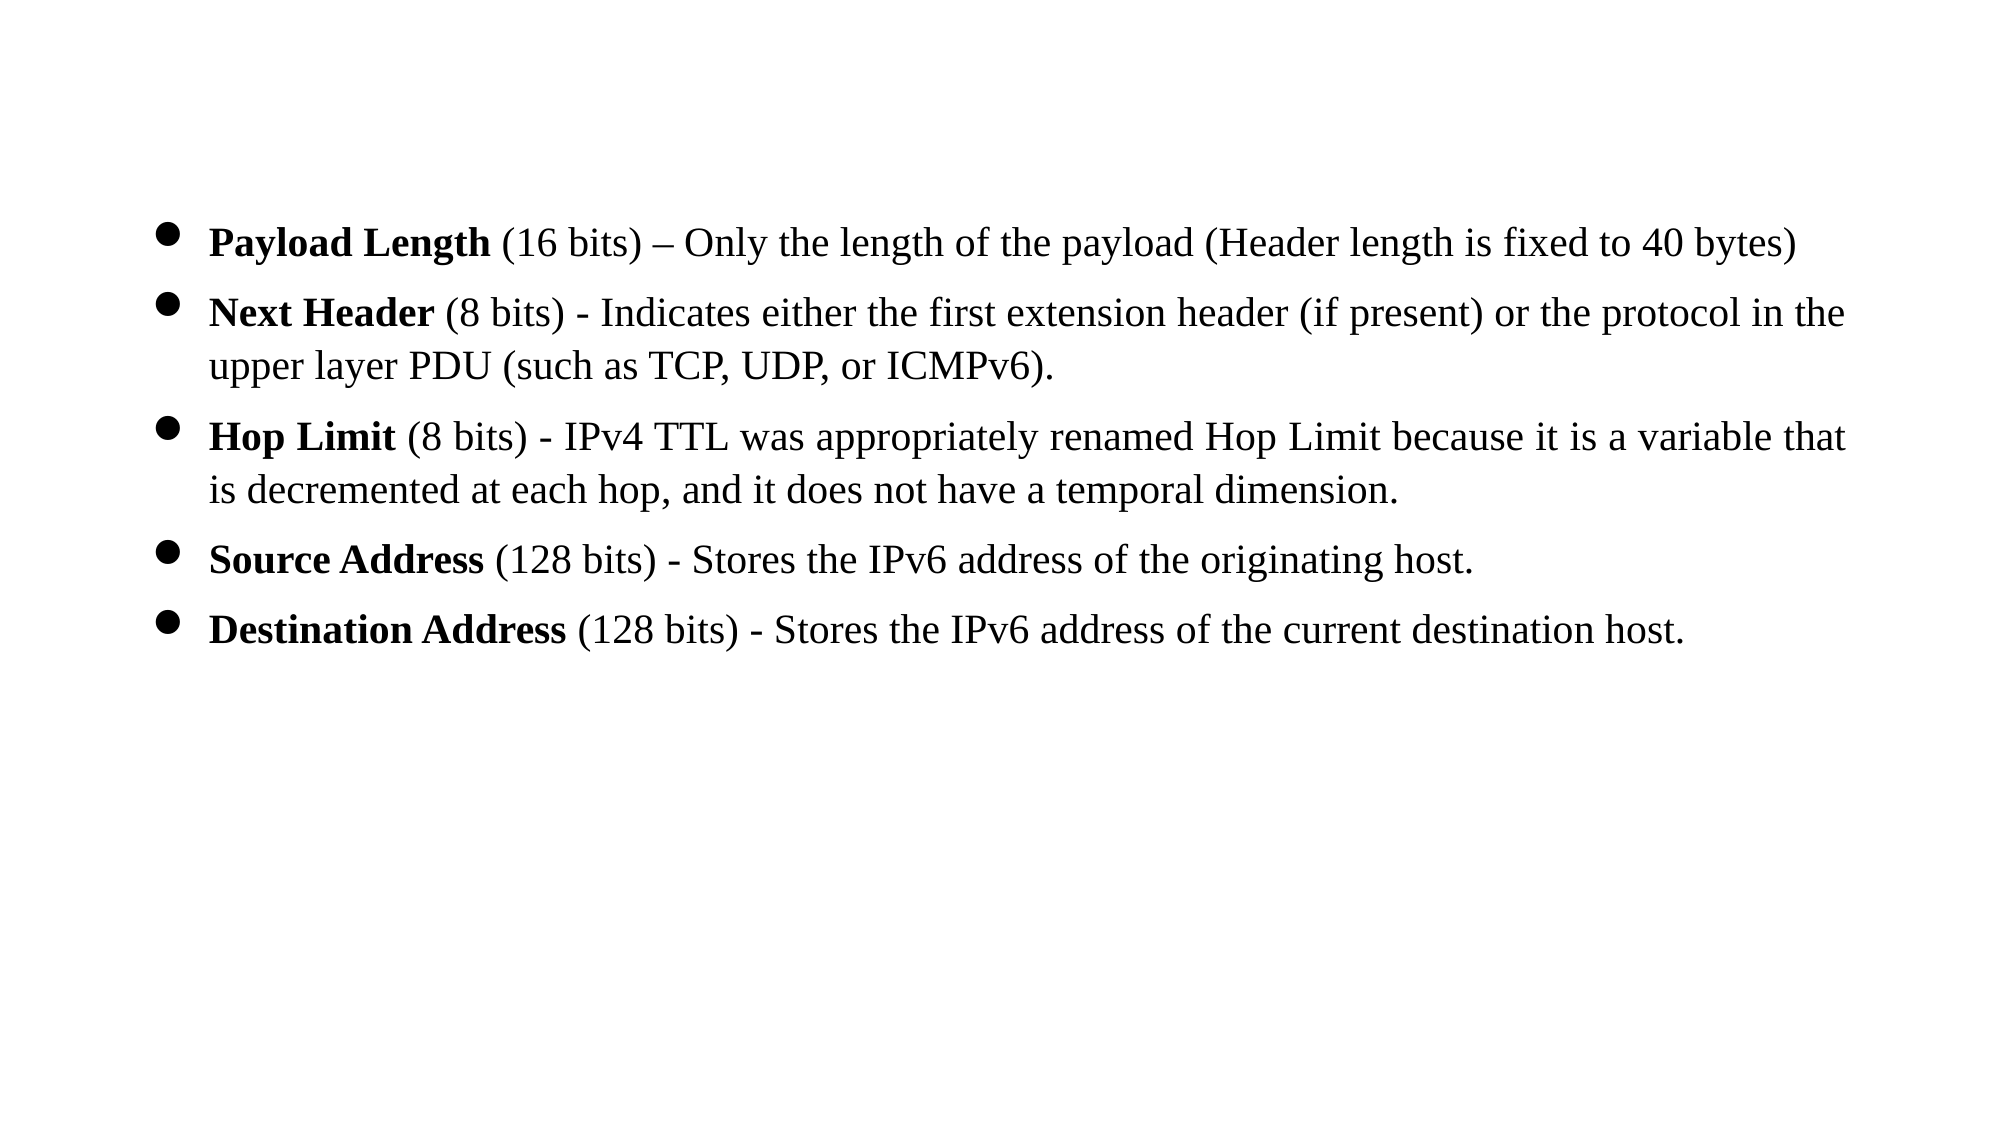

#
Payload Length (16 bits) – Only the length of the payload (Header length is fixed to 40 bytes)
Next Header (8 bits) - Indicates either the first extension header (if present) or the protocol in the upper layer PDU (such as TCP, UDP, or ICMPv6).
Hop Limit (8 bits) - IPv4 TTL was appropriately renamed Hop Limit because it is a variable that is decremented at each hop, and it does not have a temporal dimension.
Source Address (128 bits) - Stores the IPv6 address of the originating host.
Destination Address (128 bits) - Stores the IPv6 address of the current destination host.